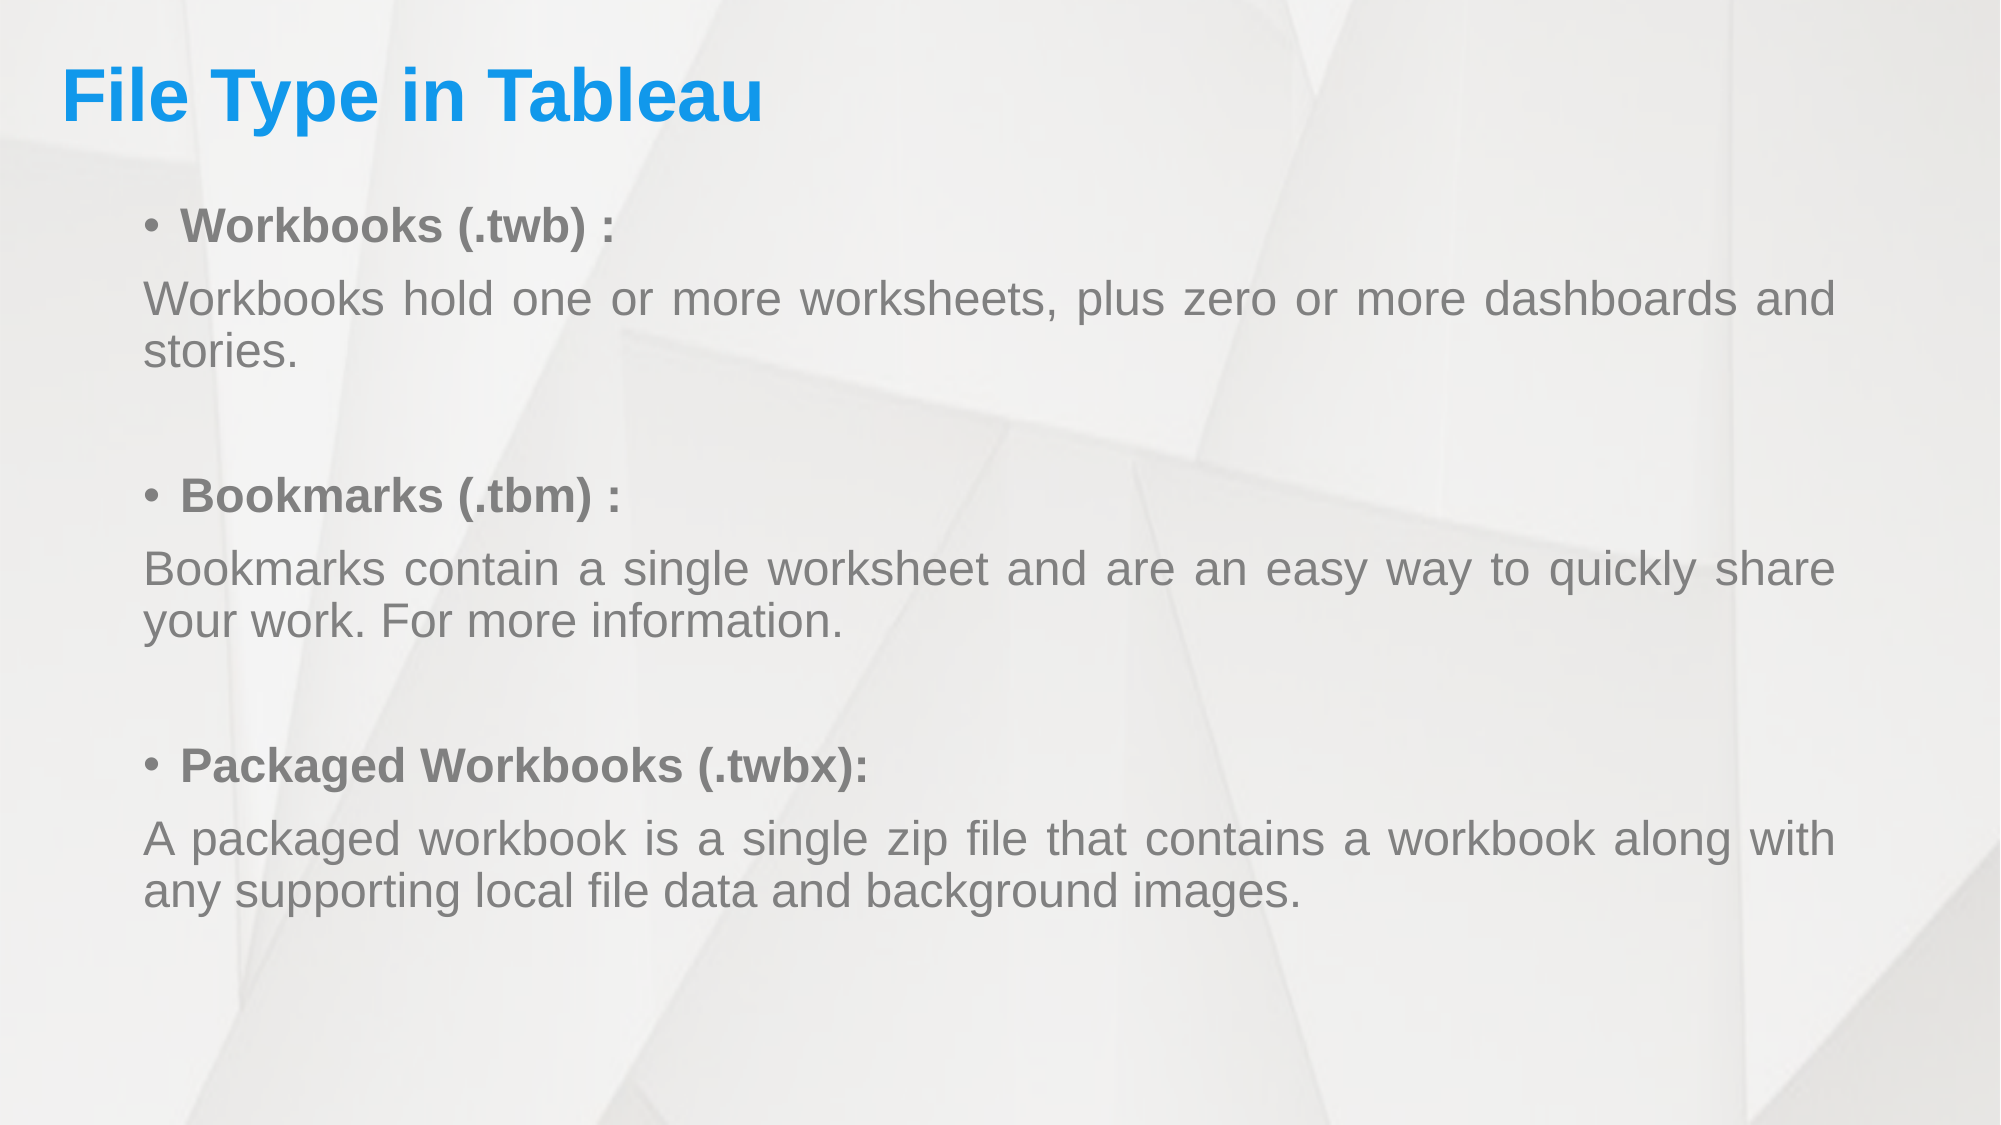

# File Type in Tableau
Workbooks (.twb) :
Workbooks hold one or more worksheets, plus zero or more dashboards and stories.

Bookmarks (.tbm) :
Bookmarks contain a single worksheet and are an easy way to quickly share your work. For more information.

Packaged Workbooks (.twbx):
A packaged workbook is a single zip file that contains a workbook along with any supporting local file data and background images.